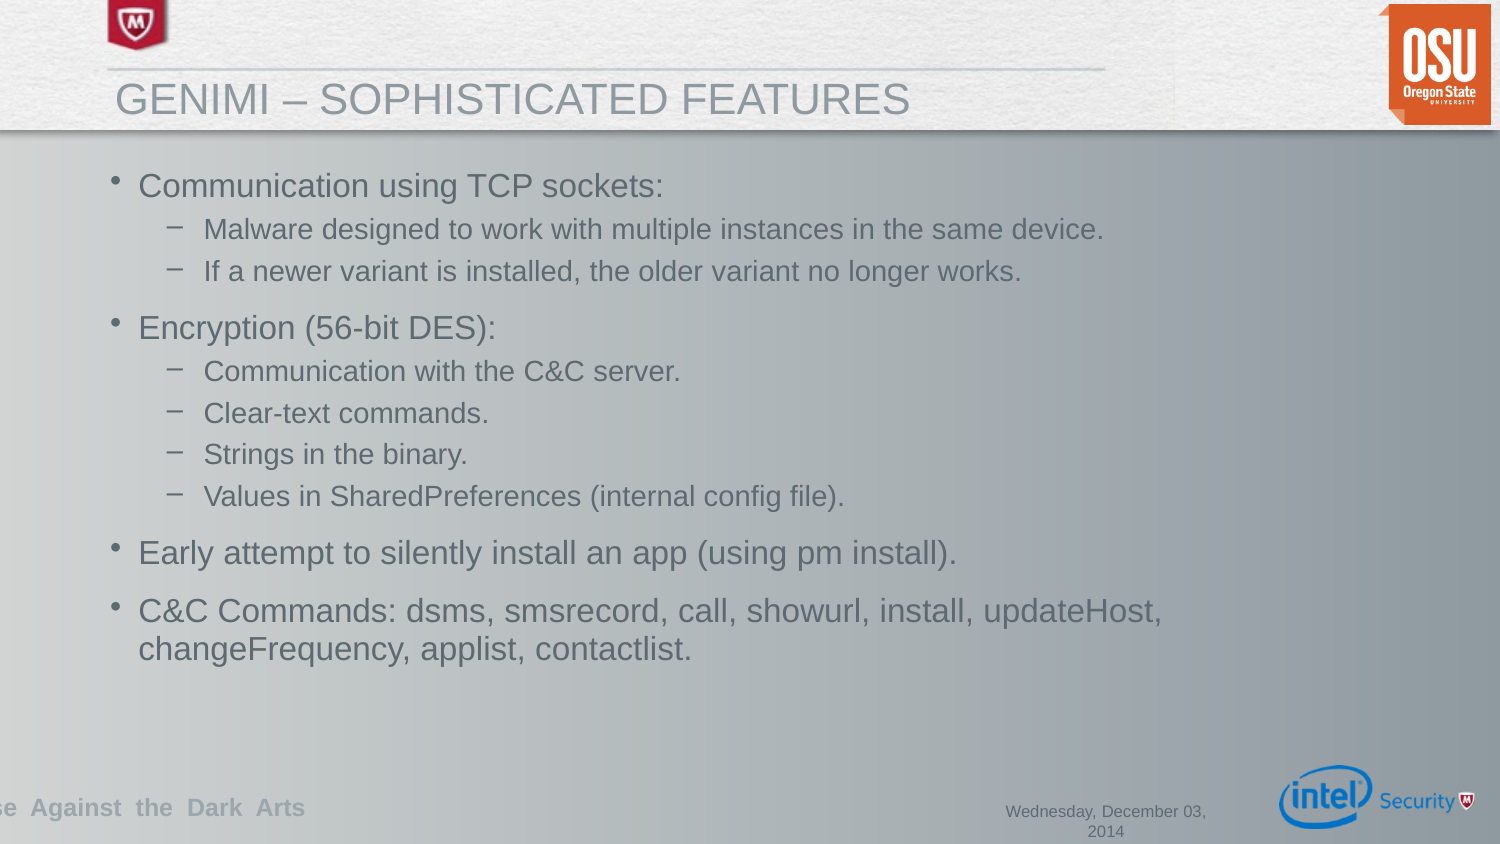

# Genimi – sophisticated features
Communication using TCP sockets:
Malware designed to work with multiple instances in the same device.
If a newer variant is installed, the older variant no longer works.
Encryption (56-bit DES):
Communication with the C&C server.
Clear-text commands.
Strings in the binary.
Values in SharedPreferences (internal config file).
Early attempt to silently install an app (using pm install).
C&C Commands: dsms, smsrecord, call, showurl, install, updateHost, changeFrequency, applist, contactlist.

Wednesday, December 03, 2014